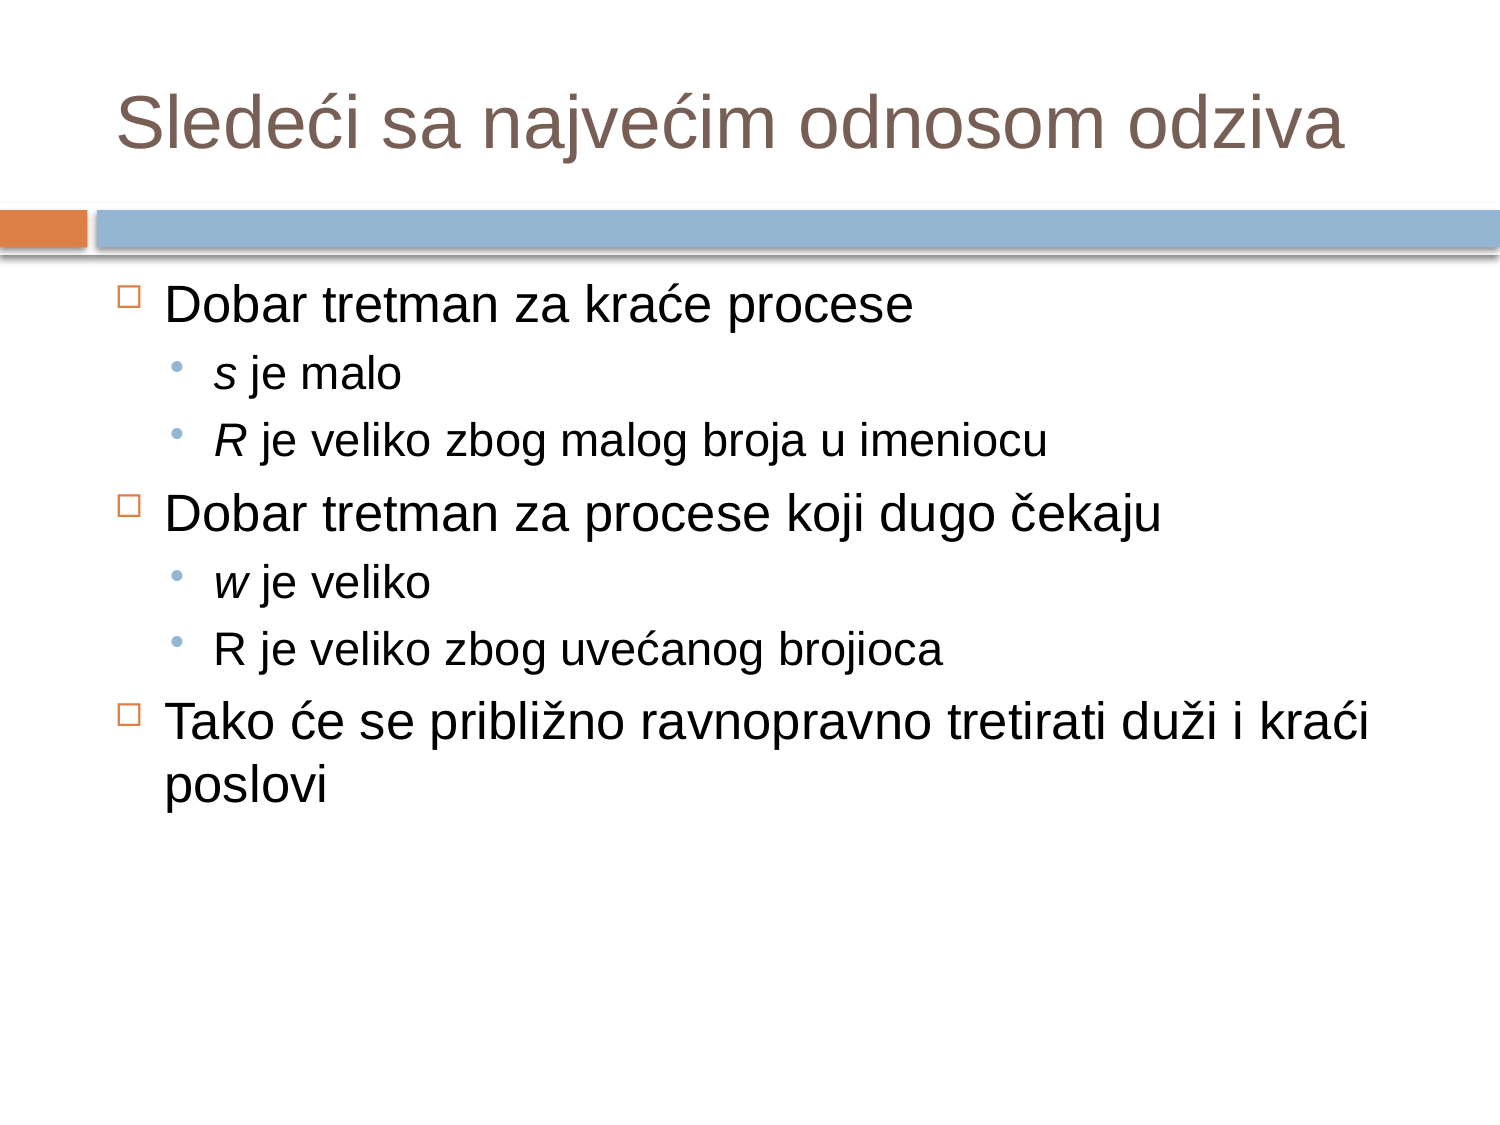

# Sledeći sa najvećim odnosom odziva
Dobar tretman za kraće procese
s je malo
R je veliko zbog malog broja u imeniocu
Dobar tretman za procese koji dugo čekaju
w je veliko
R je veliko zbog uvećanog brojioca
Tako će se približno ravnopravno tretirati duži i kraći poslovi